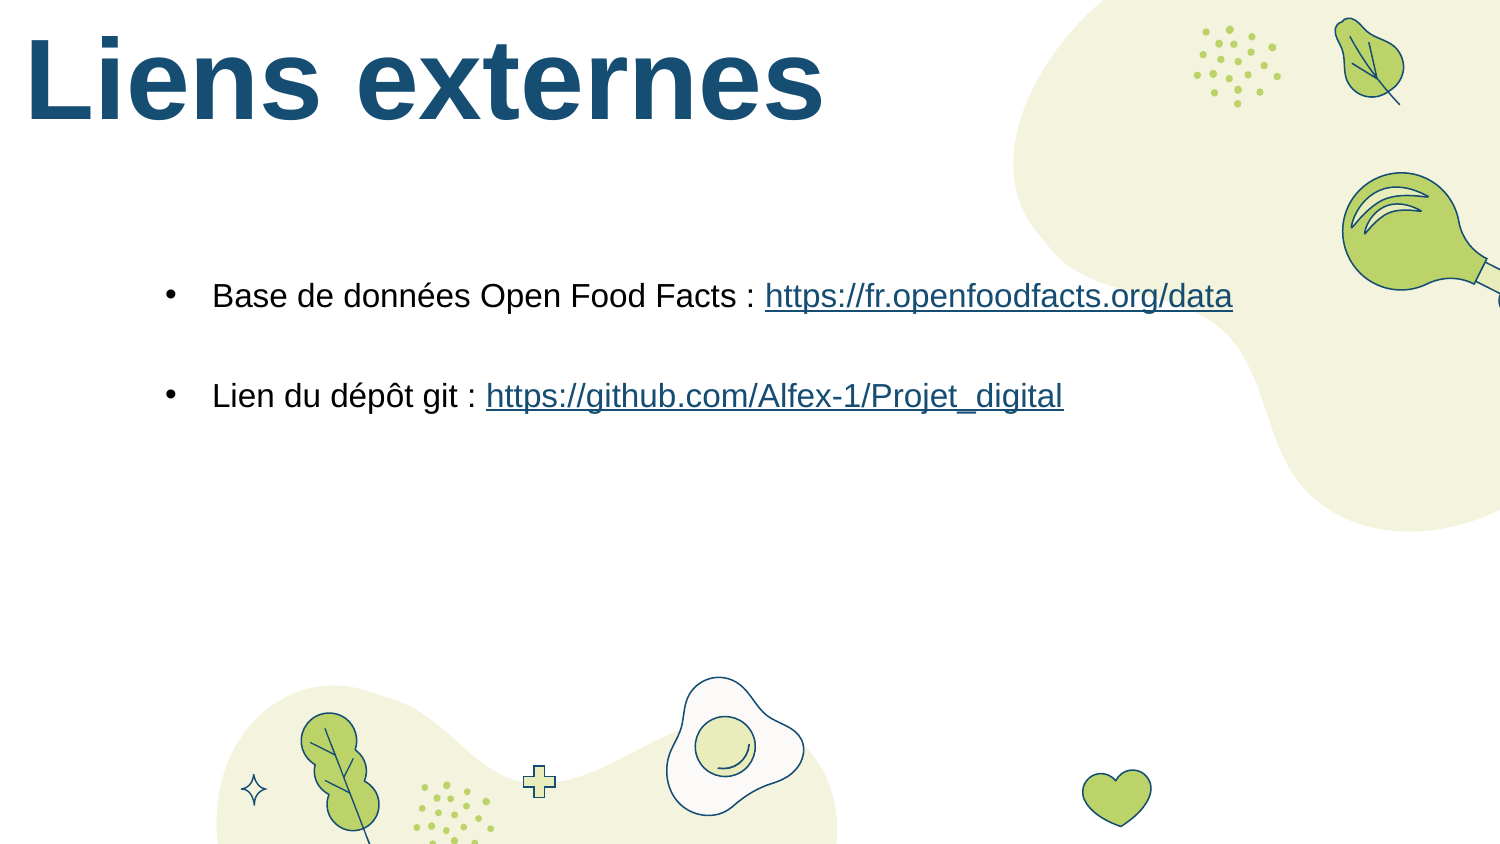

# Liens externes
Base de données Open Food Facts : https://fr.openfoodfacts.org/data
Lien du dépôt git : https://github.com/Alfex-1/Projet_digital